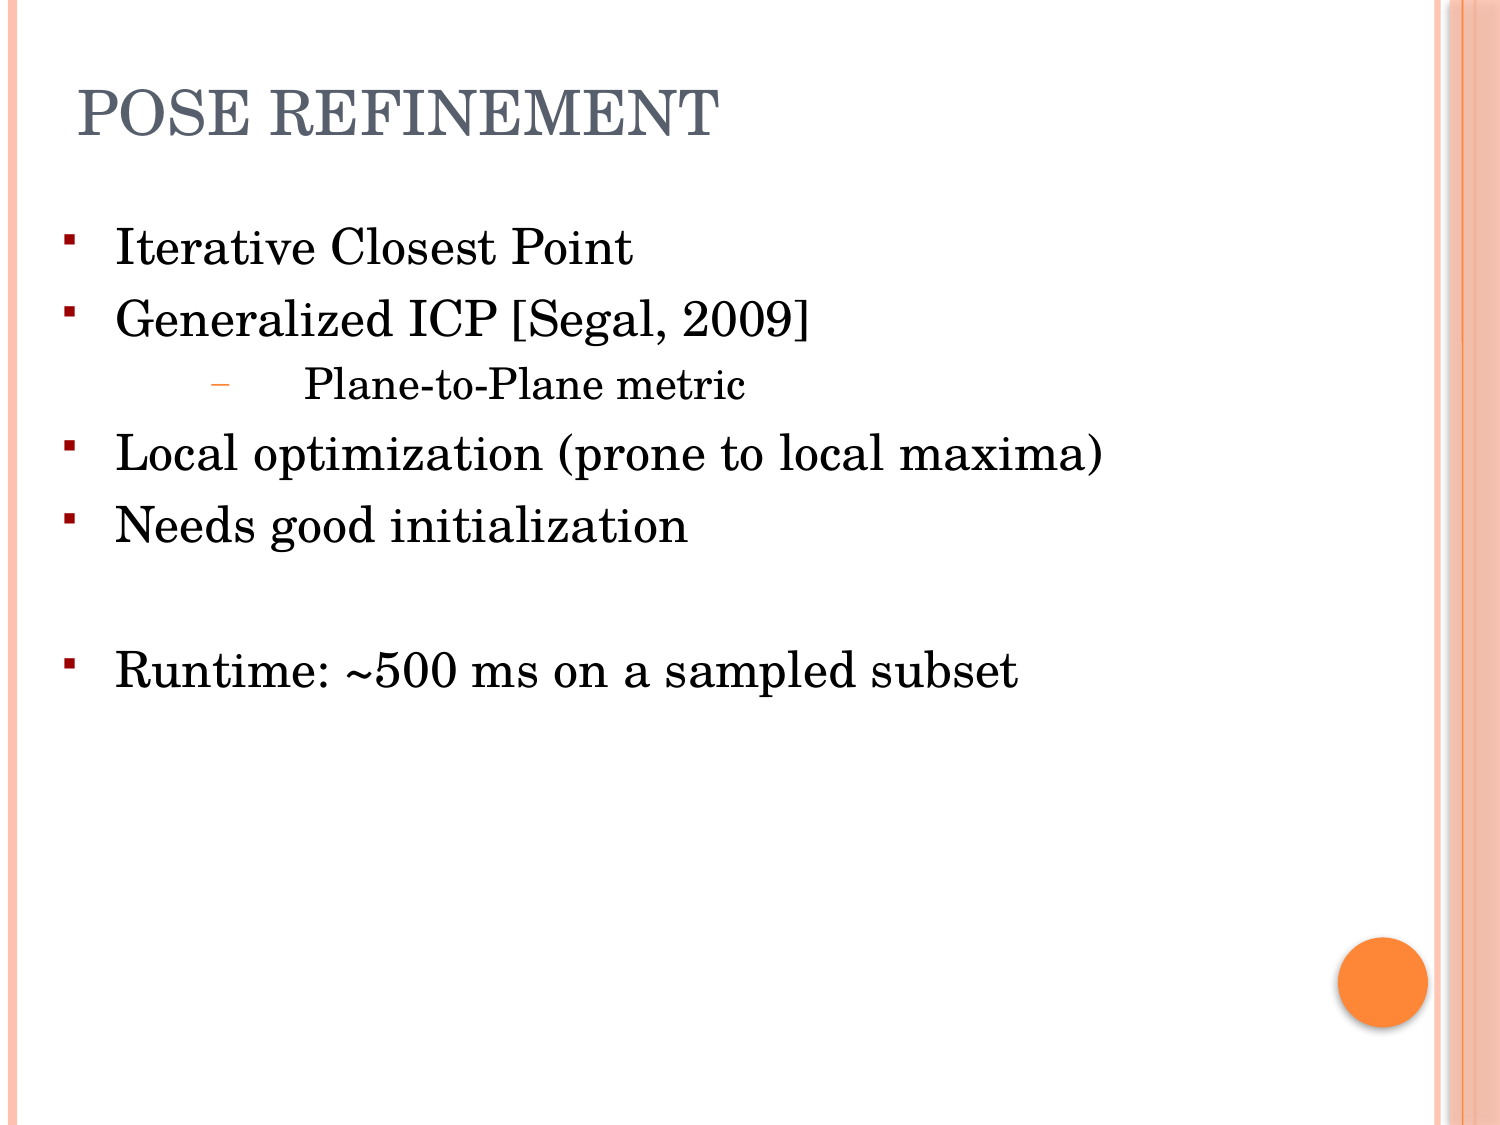

# Pose Refinement
Iterative Closest Point
Generalized ICP [Segal, 2009]
Plane-to-Plane metric
Local optimization (prone to local maxima)
Needs good initialization

Runtime: ~500 ms on a sampled subset